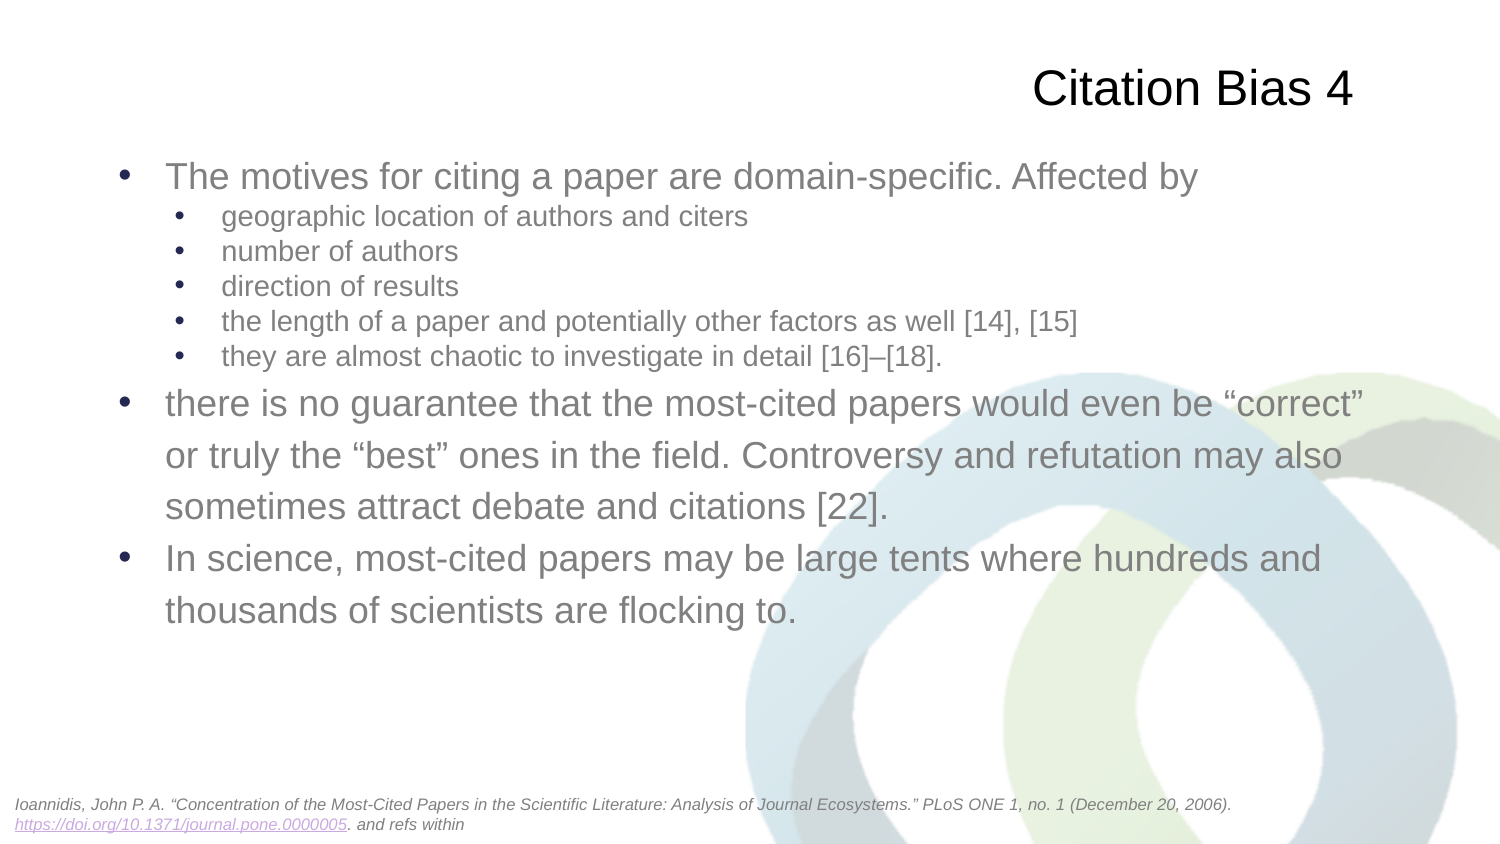

# Citation Bias 4
The motives for citing a paper are domain-specific. Affected by
geographic location of authors and citers
number of authors
direction of results
the length of a paper and potentially other factors as well [14], [15]
they are almost chaotic to investigate in detail [16]–[18].
there is no guarantee that the most-cited papers would even be “correct” or truly the “best” ones in the field. Controversy and refutation may also sometimes attract debate and citations [22].
In science, most-cited papers may be large tents where hundreds and thousands of scientists are flocking to.
Ioannidis, John P. A. “Concentration of the Most-Cited Papers in the Scientific Literature: Analysis of Journal Ecosystems.” PLoS ONE 1, no. 1 (December 20, 2006). https://doi.org/10.1371/journal.pone.0000005. and refs within